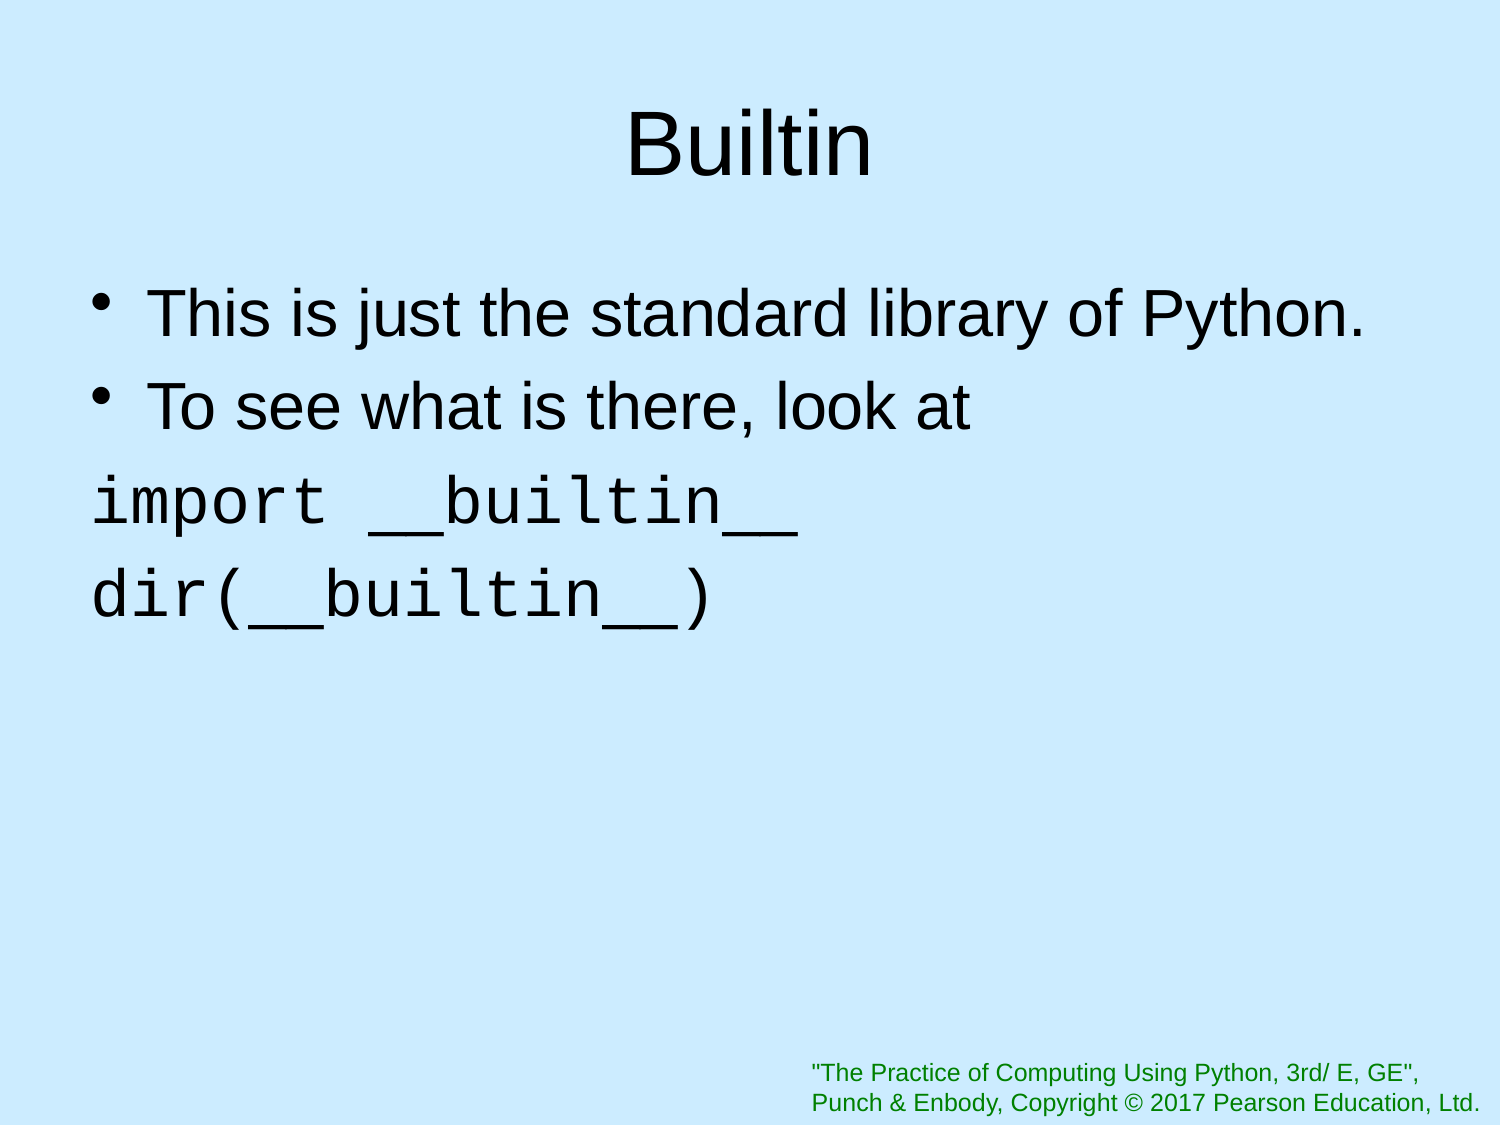

# Builtin
This is just the standard library of Python.
To see what is there, look at
import __builtin__
dir(__builtin__)